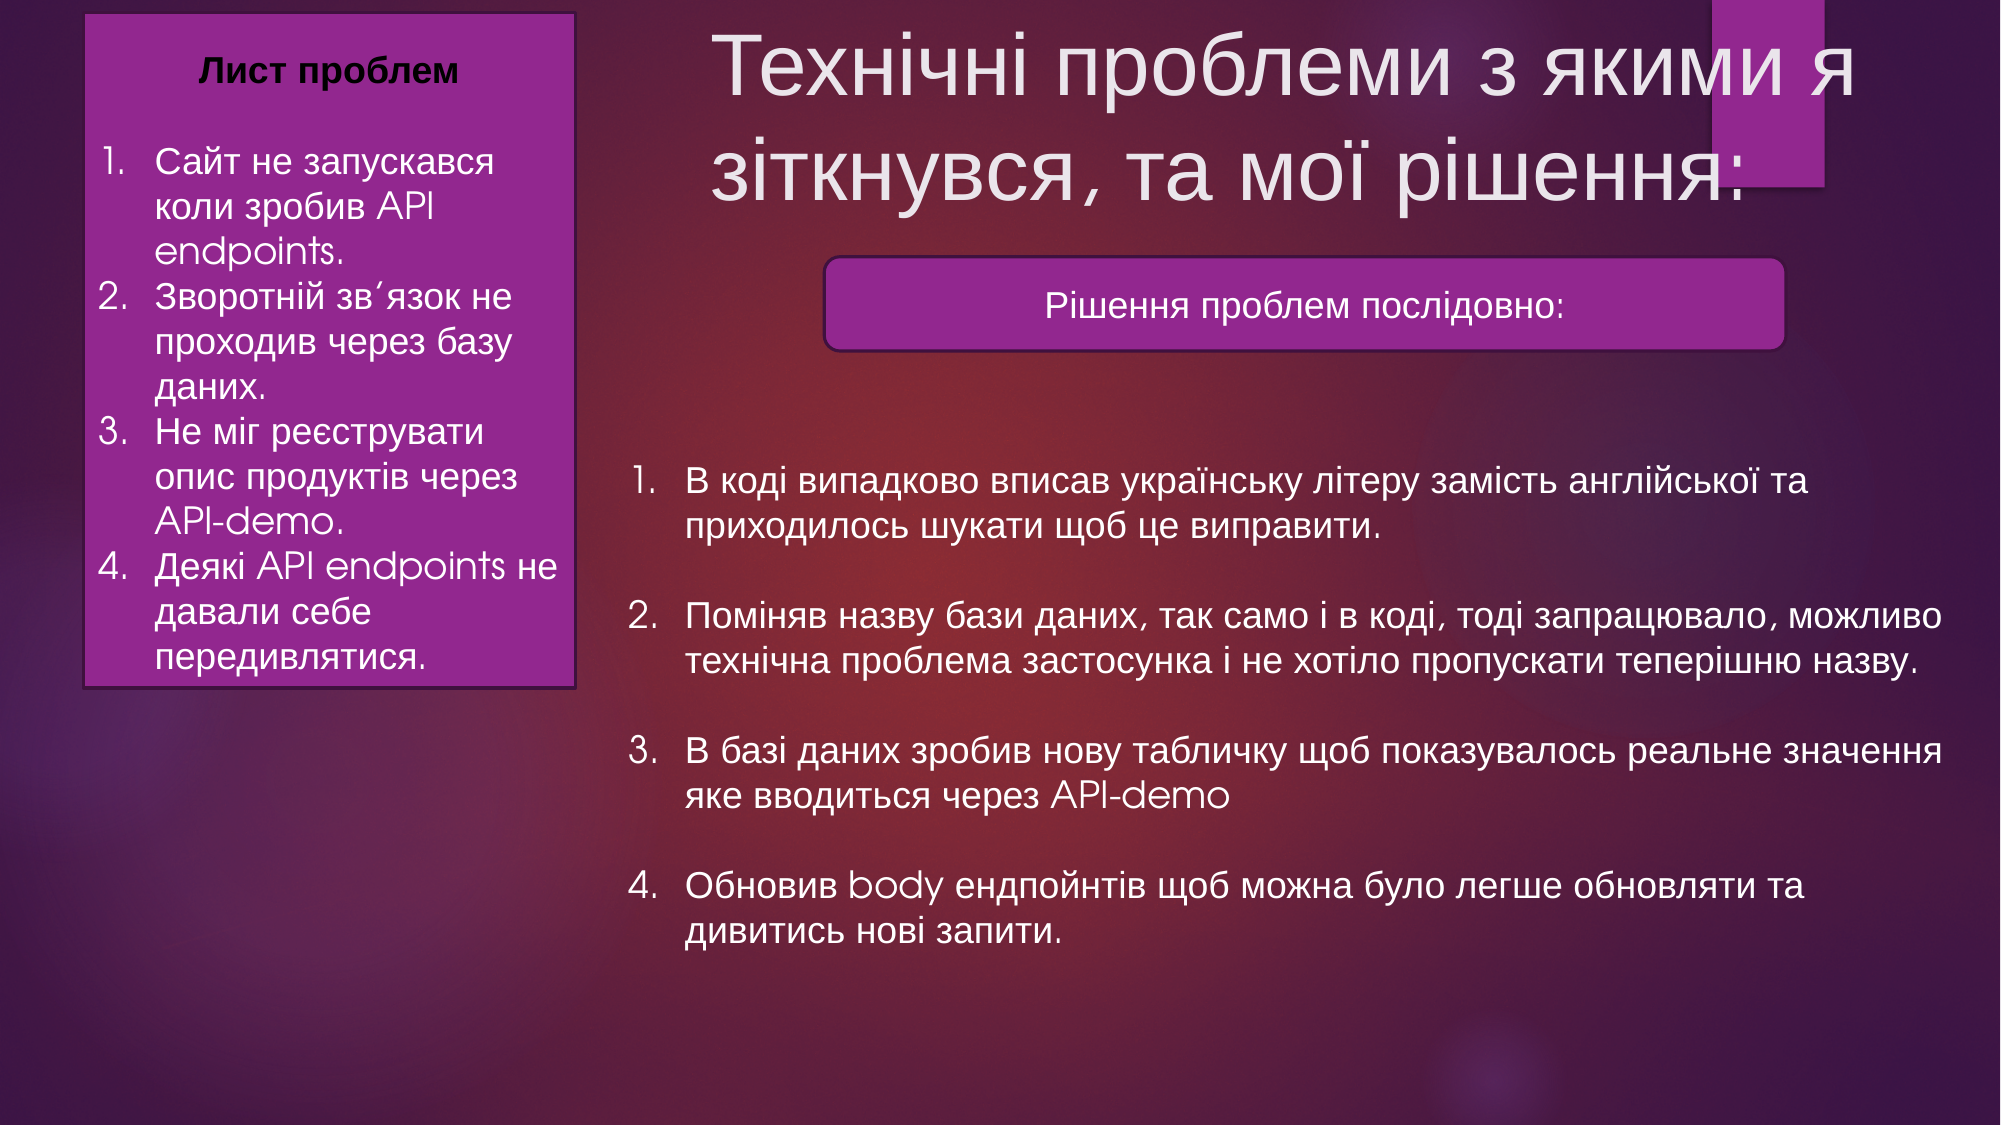

# Технічні проблеми з якими я зіткнувся, та мої рішення:

Лист проблем
Сайт не запускався коли зробив API endpoints.
Зворотній зв’язок не проходив через базу даних.
Не міг реєструвати опис продуктів через API-demo.
Деякі API endpoints не давали себе передивлятися.
Рішення проблем послідовно:
В коді випадково вписав українську літеру замість англійської та приходилось шукати щоб це виправити.

Поміняв назву бази даних, так само і в коді, тоді запрацювало, можливо технічна проблема застосунка і не хотіло пропускати теперішню назву.

В базі даних зробив нову табличку щоб показувалось реальне значення яке вводиться через API-demo

Обновив body ендпойнтів щоб можна було легше обновляти та дивитись нові запити.